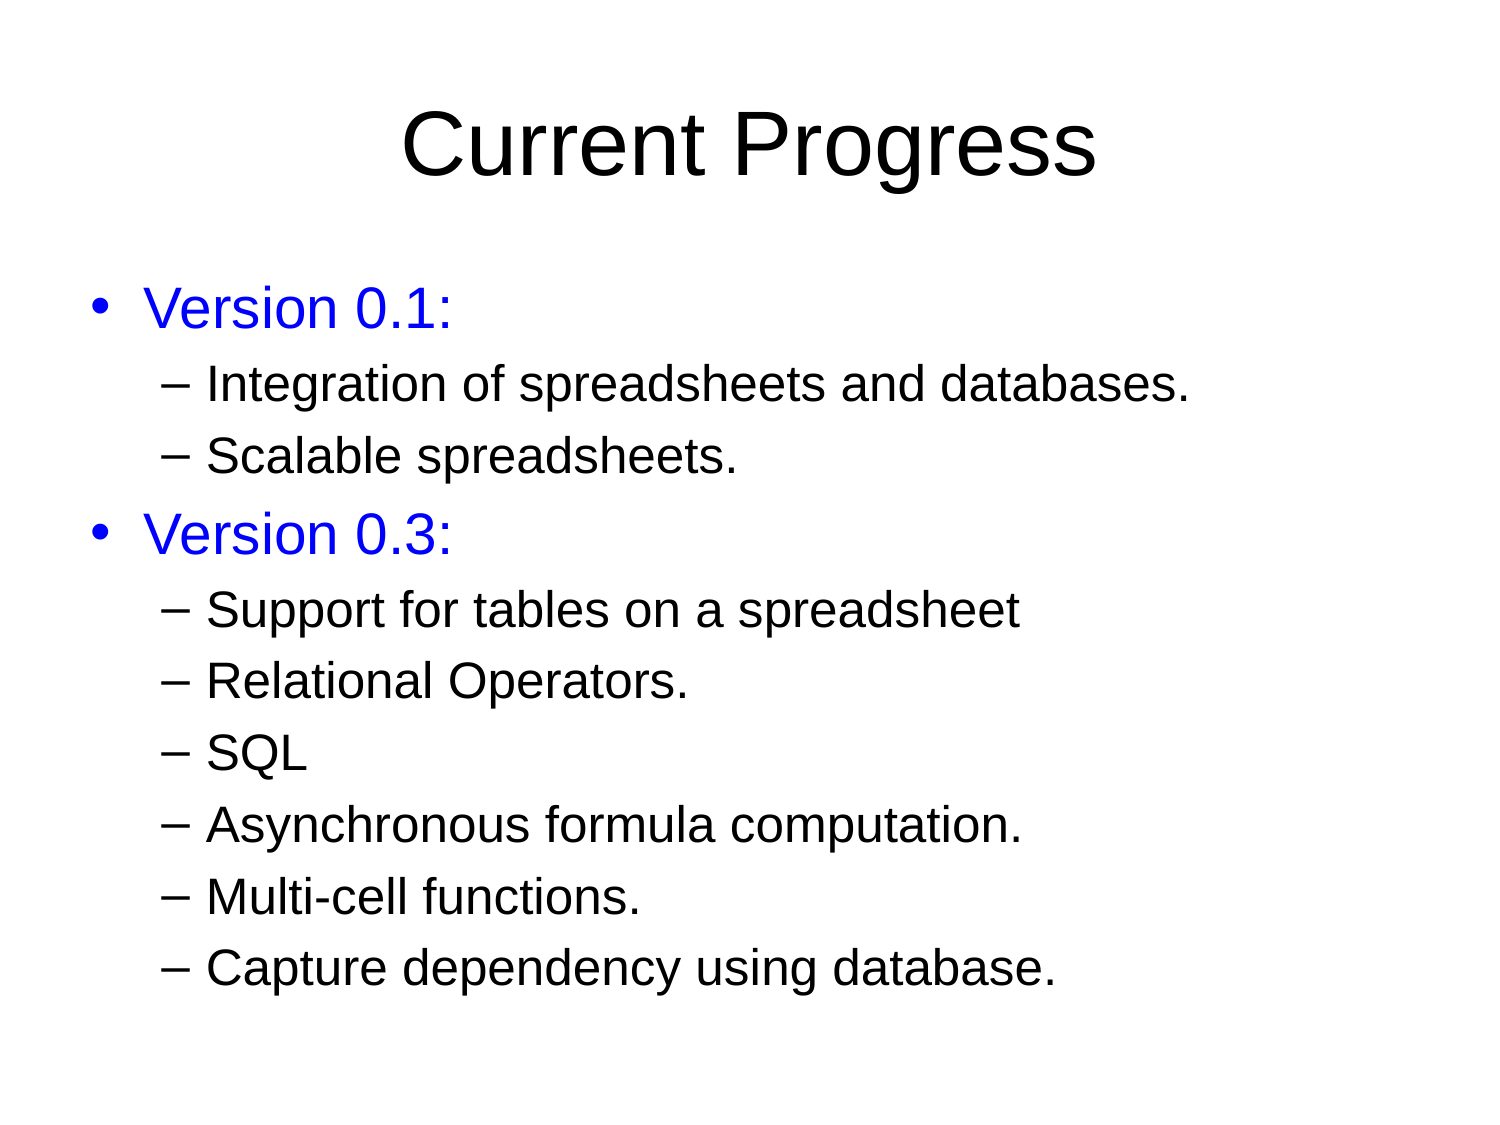

# Current Progress
Version 0.1:
Integration of spreadsheets and databases.
Scalable spreadsheets.
Version 0.3:
Support for tables on a spreadsheet
Relational Operators.
SQL
Asynchronous formula computation.
Multi-cell functions.
Capture dependency using database.